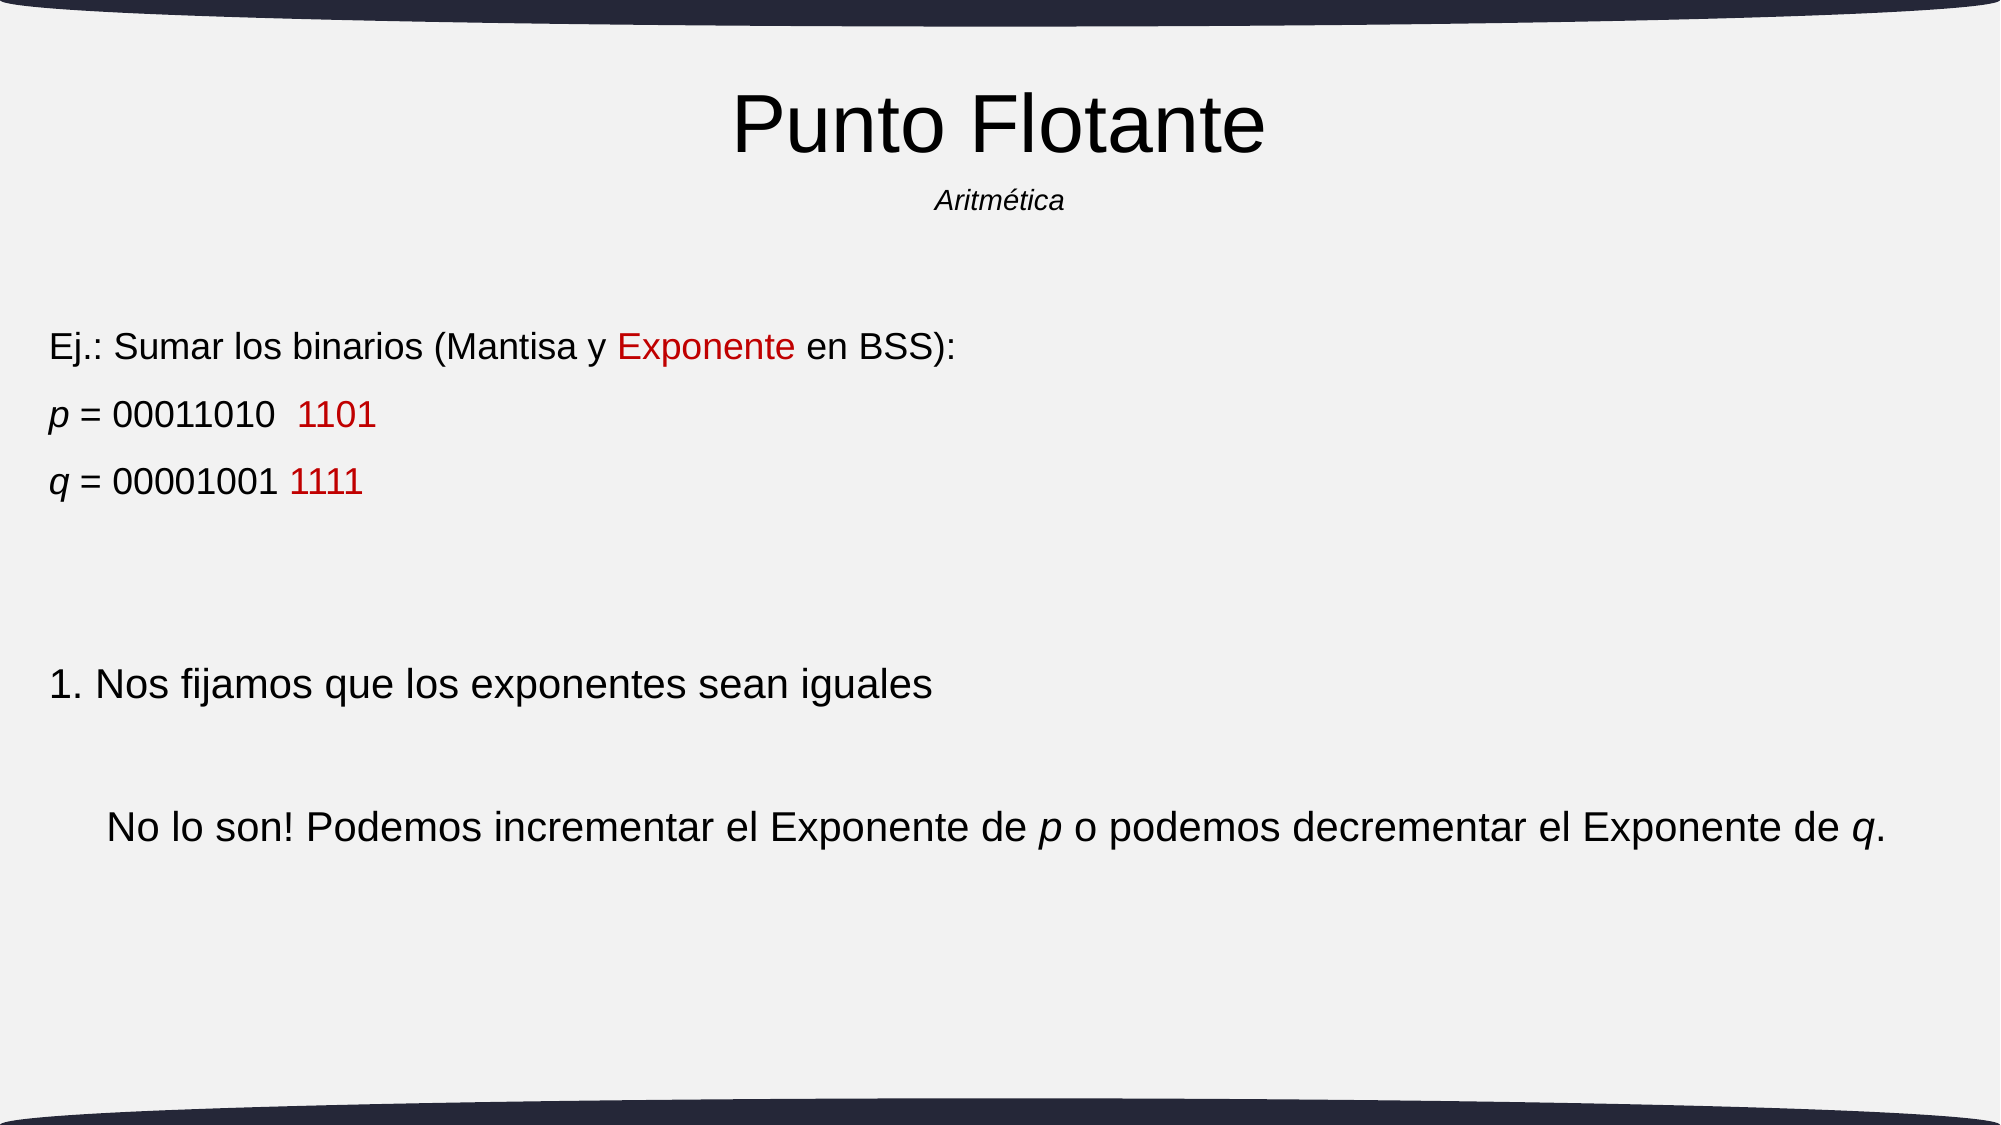

# Punto Flotante
Aritmética
Ej.: Sumar los binarios (Mantisa y Exponente en BSS):
p = 00011010  1101
q = 00001001 1111
1. Nos fijamos que los exponentes sean iguales
No lo son! Podemos incrementar el Exponente de p o podemos decrementar el Exponente de q.